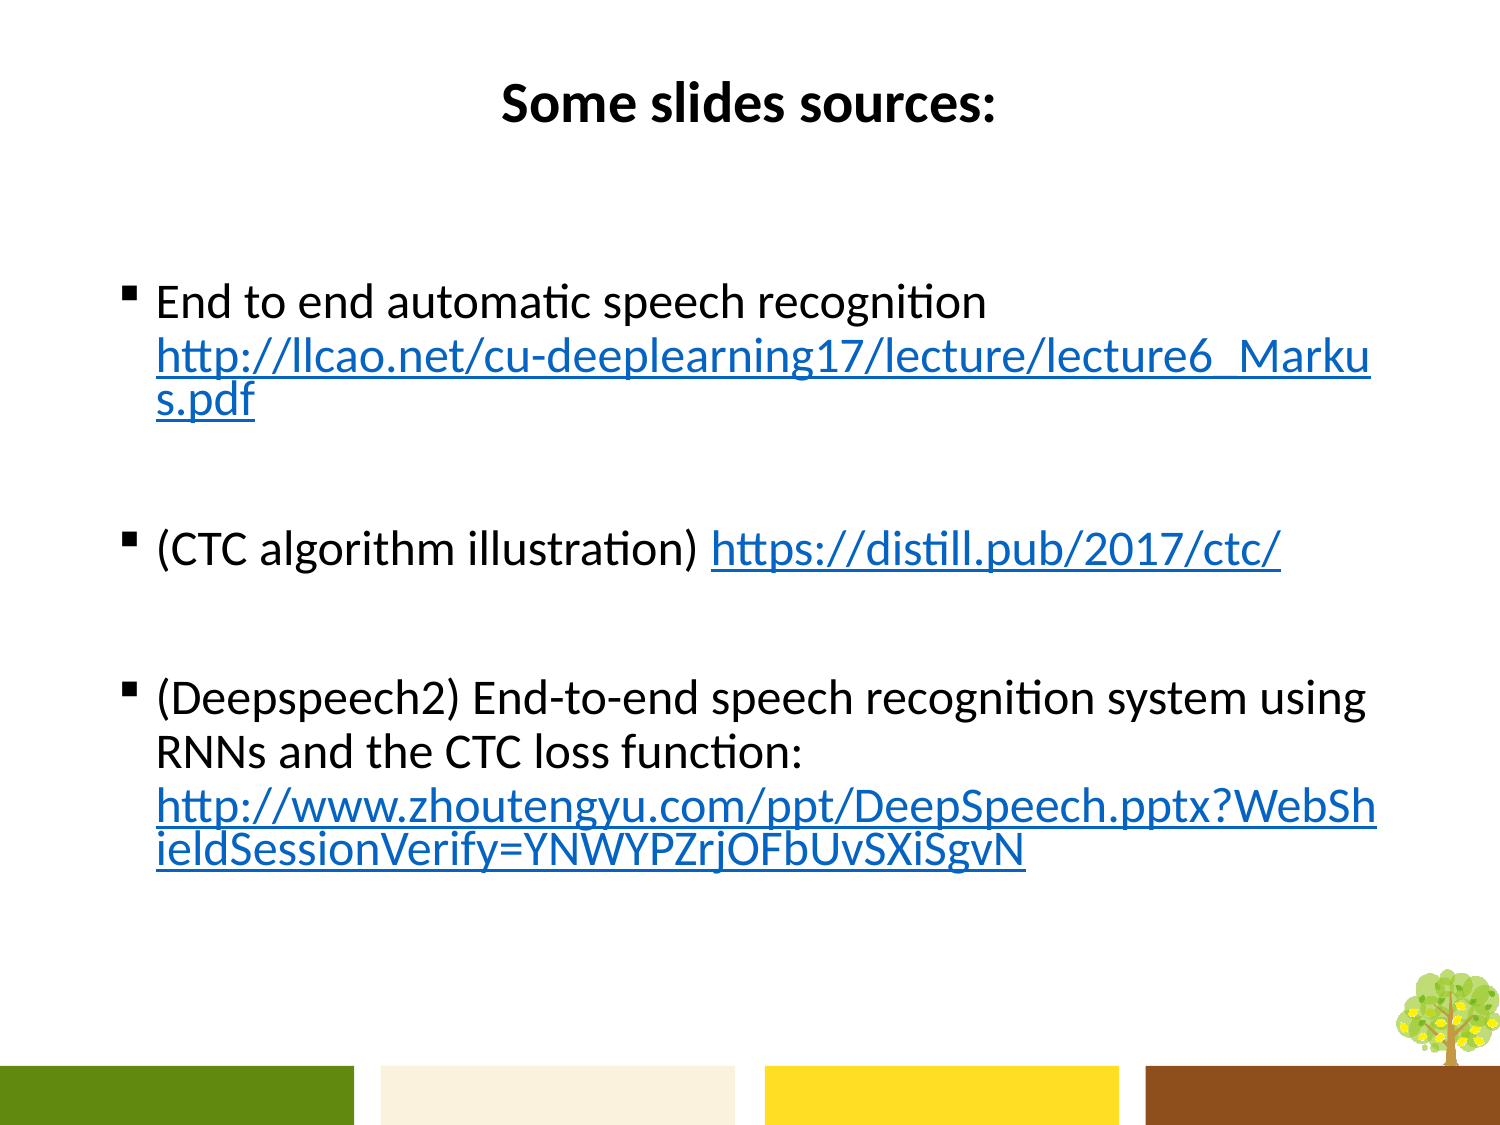

# Some slides sources:

End to end automatic speech recognition http://llcao.net/cu-deeplearning17/lecture/lecture6_Markus.pdf

(CTC algorithm illustration) https://distill.pub/2017/ctc/

(Deepspeech2) End-to-end speech recognition system using RNNs and the CTC loss function: http://www.zhoutengyu.com/ppt/DeepSpeech.pptx?WebShieldSessionVerify=YNWYPZrjOFbUvSXiSgvN